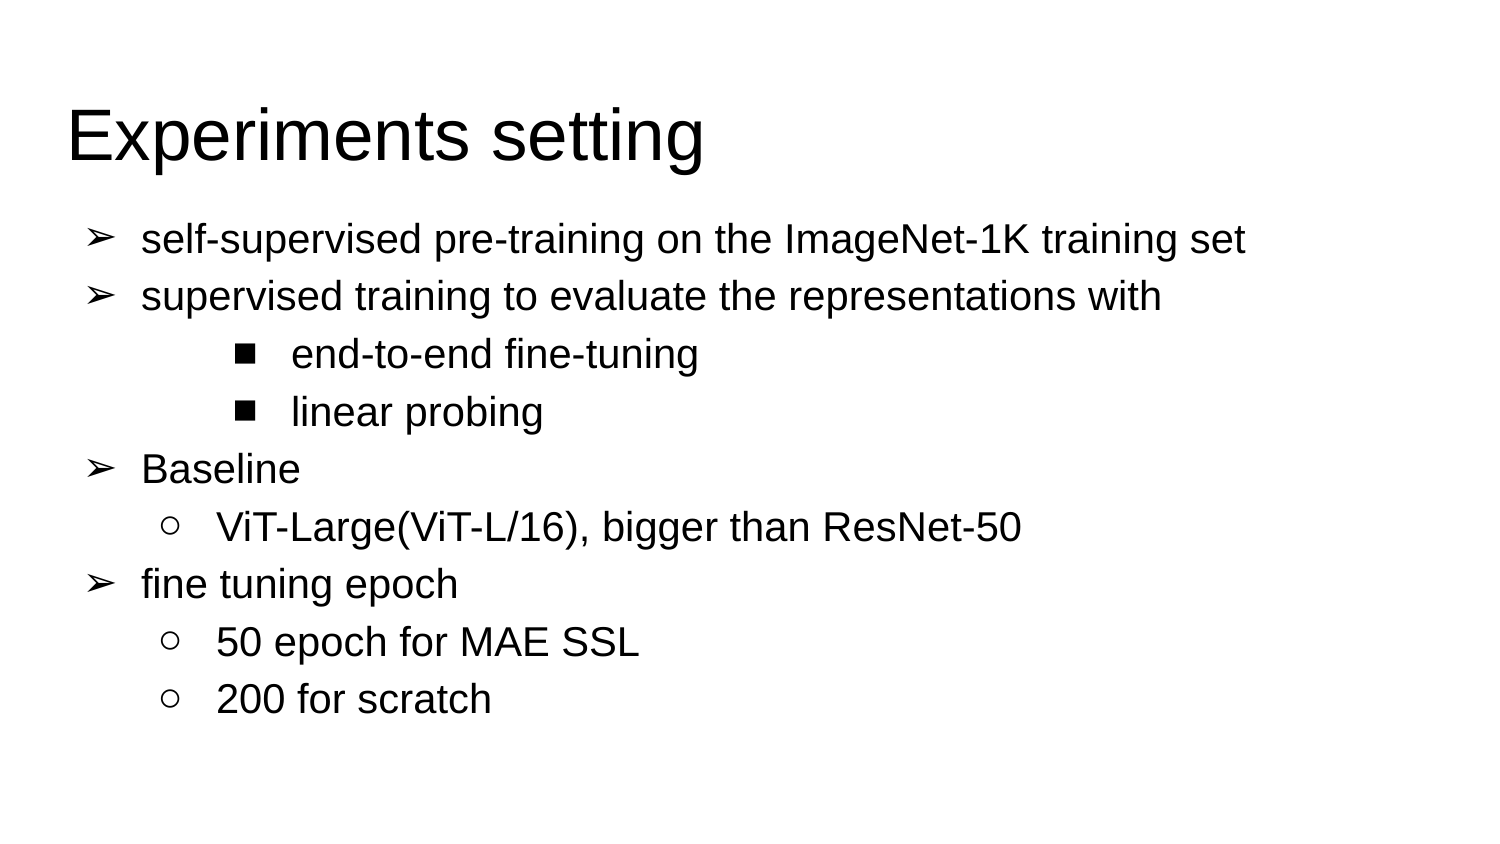

# Experiments setting
self-supervised pre-training on the ImageNet-1K training set
supervised training to evaluate the representations with
end-to-end fine-tuning
linear probing
Baseline
ViT-Large(ViT-L/16), bigger than ResNet-50
fine tuning epoch
50 epoch for MAE SSL
200 for scratch